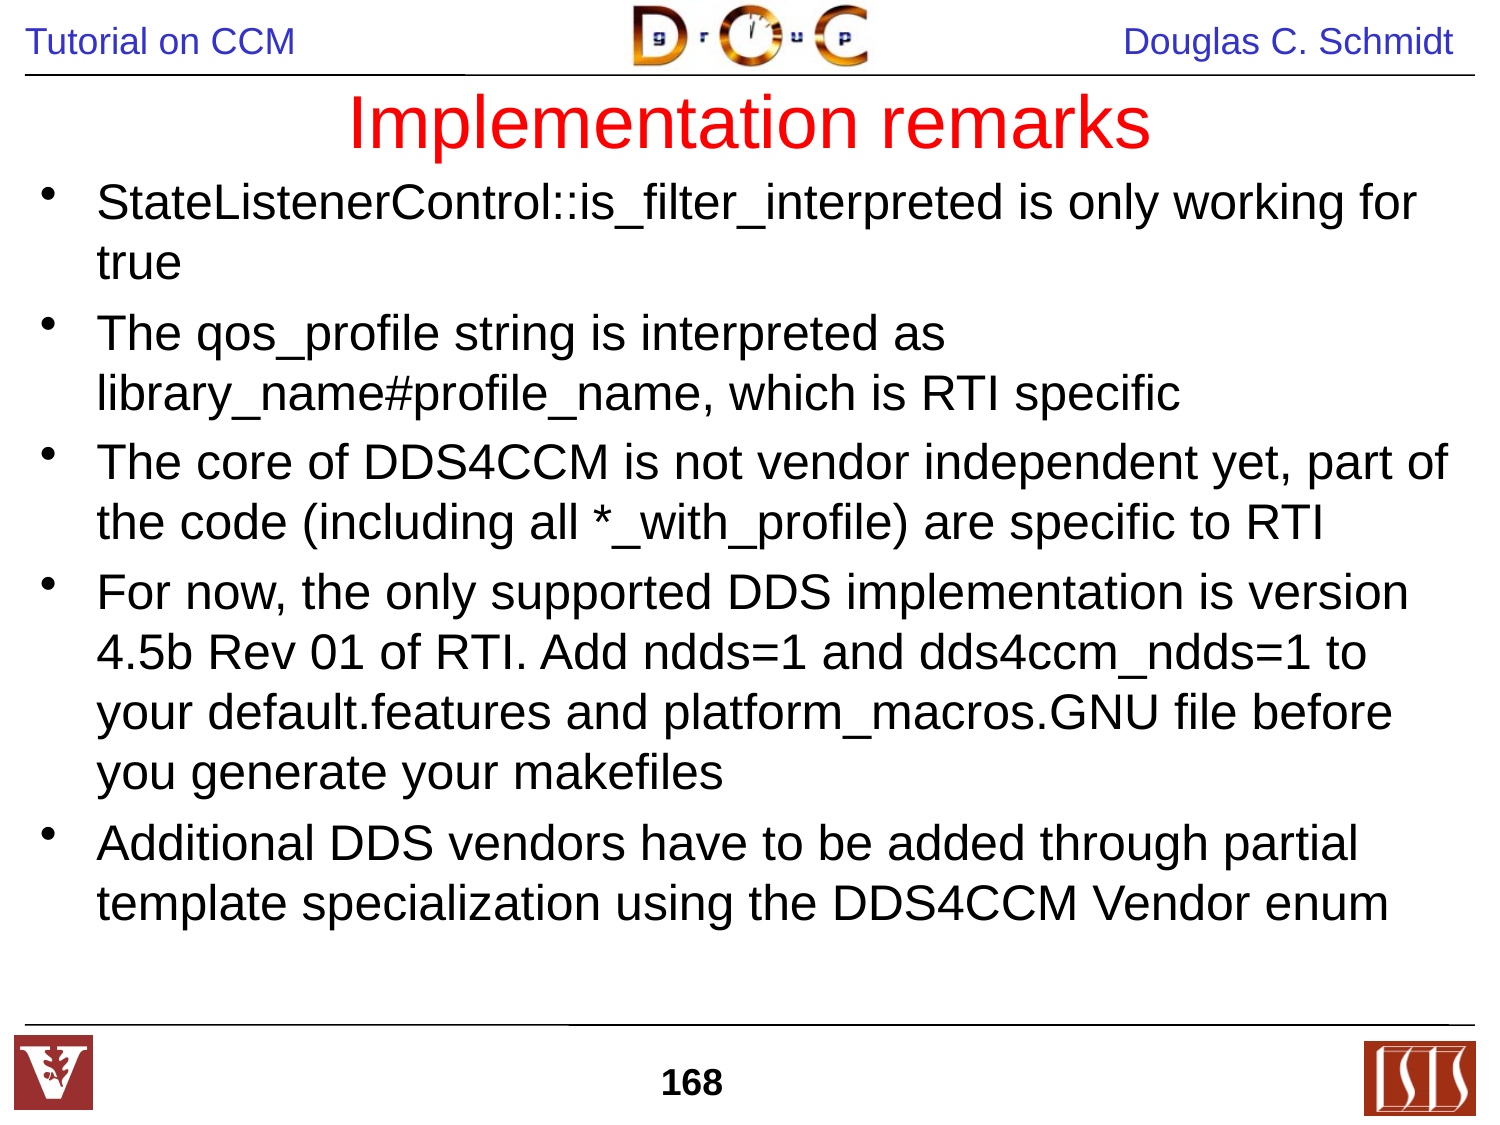

# Implementation remarks
StateListenerControl::is_filter_interpreted is only working for true
The qos_profile string is interpreted as library_name#profile_name, which is RTI specific
The core of DDS4CCM is not vendor independent yet, part of the code (including all *_with_profile) are specific to RTI
For now, the only supported DDS implementation is version 4.5b Rev 01 of RTI. Add ndds=1 and dds4ccm_ndds=1 to your default.features and platform_macros.GNU file before you generate your makefiles
Additional DDS vendors have to be added through partial template specialization using the DDS4CCM Vendor enum